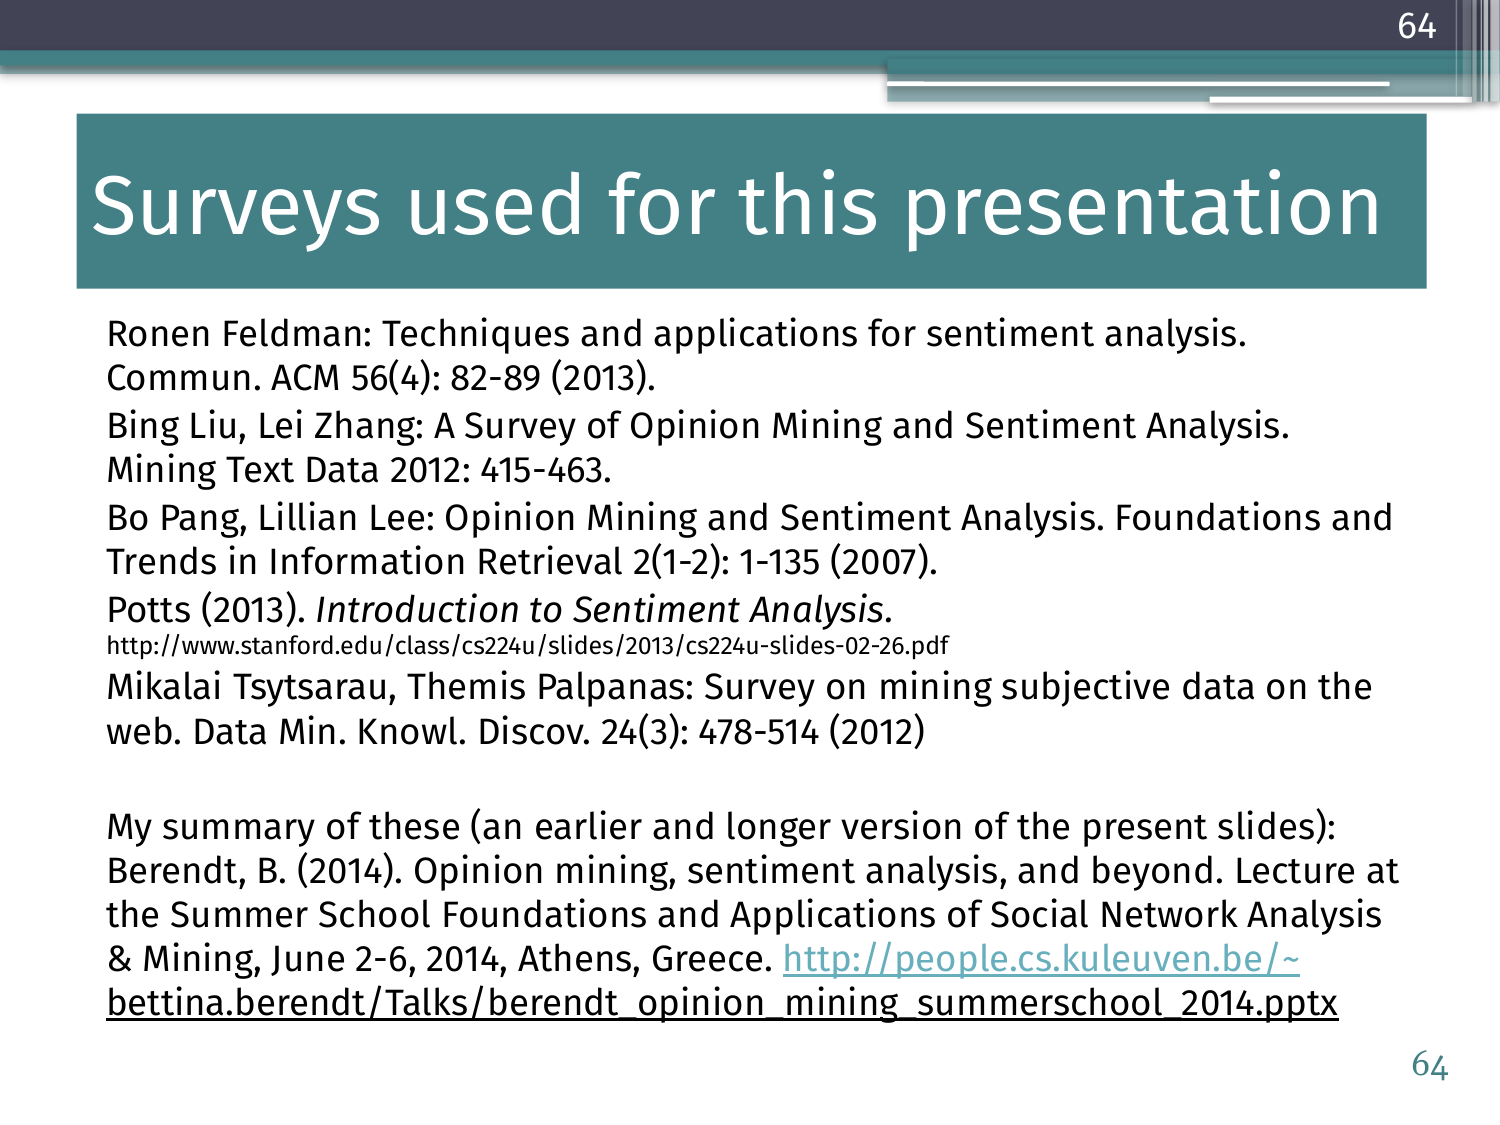

# Surveys used for this presentation
Ronen Feldman: Techniques and applications for sentiment analysis. Commun. ACM 56(4): 82-89 (2013).
Bing Liu, Lei Zhang: A Survey of Opinion Mining and Sentiment Analysis. Mining Text Data 2012: 415-463.
Bo Pang, Lillian Lee: Opinion Mining and Sentiment Analysis. Foundations and Trends in Information Retrieval 2(1-2): 1-135 (2007).
Potts (2013). Introduction to Sentiment Analysis. http://www.stanford.edu/class/cs224u/slides/2013/cs224u-slides-02-26.pdf
Mikalai Tsytsarau, Themis Palpanas: Survey on mining subjective data on the web. Data Min. Knowl. Discov. 24(3): 478-514 (2012)

My summary of these (an earlier and longer version of the present slides): Berendt, B. (2014). Opinion mining, sentiment analysis, and beyond. Lecture at the Summer School Foundations and Applications of Social Network Analysis & Mining, June 2-6, 2014, Athens, Greece. http://people.cs.kuleuven.be/~bettina.berendt/Talks/berendt_opinion_mining_summerschool_2014.pptx

64